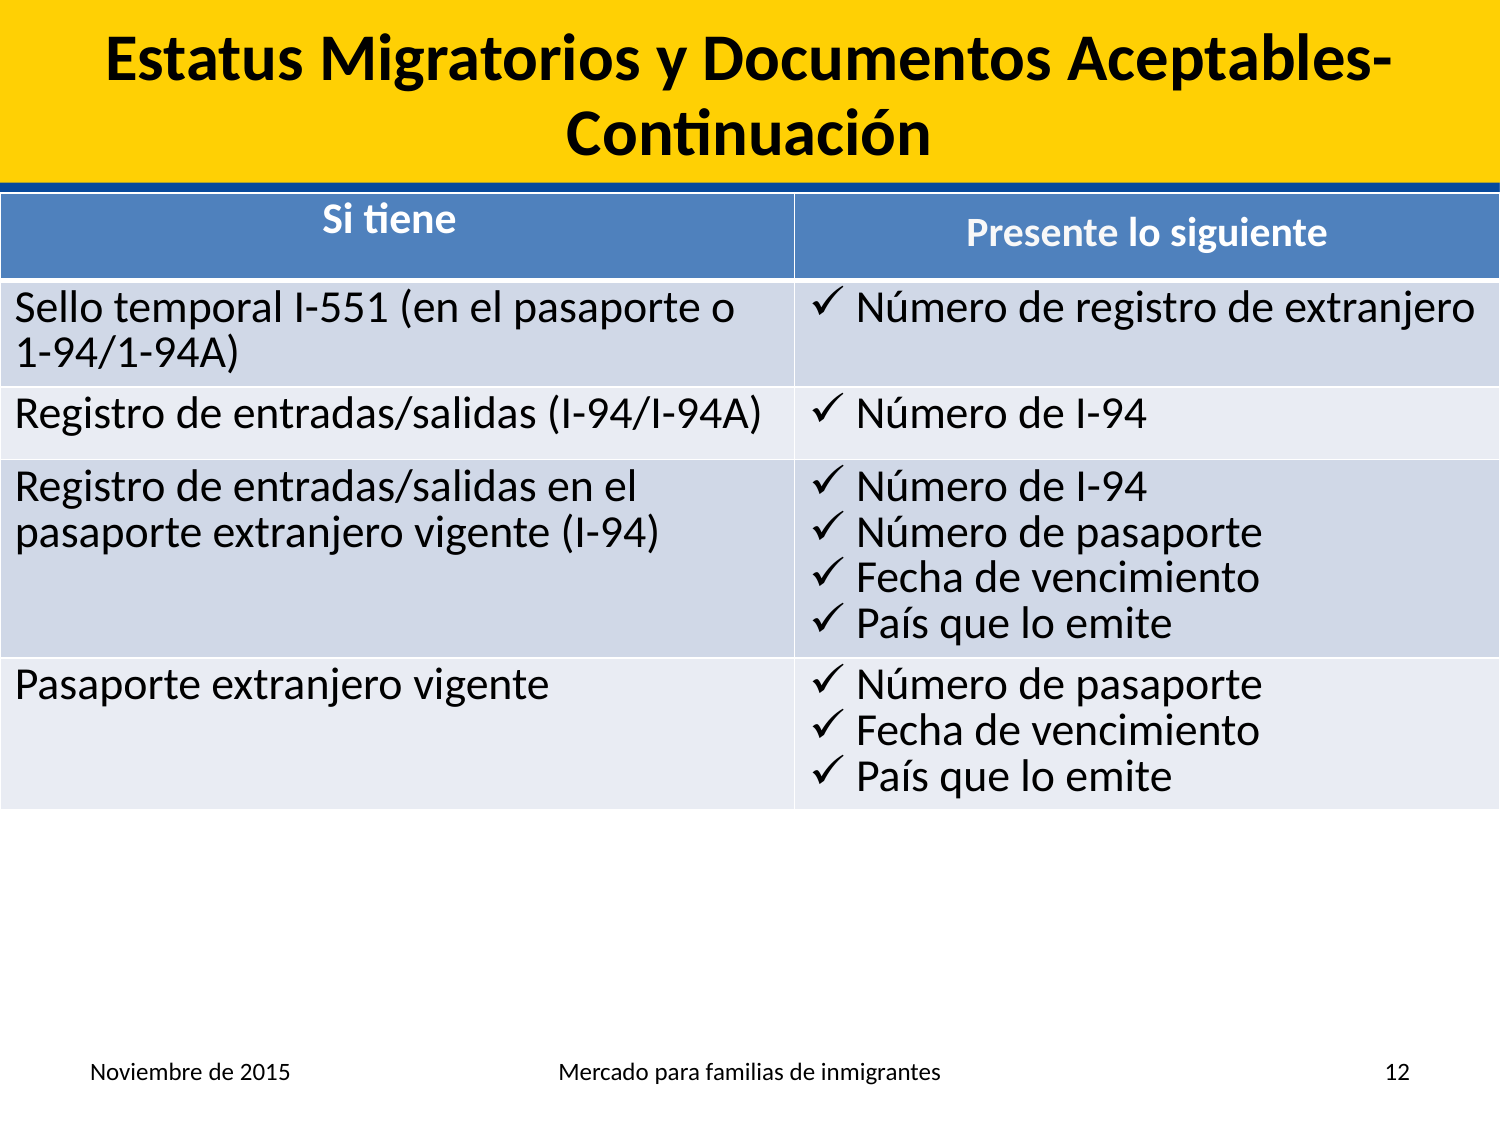

# Estatus Migratorios y Documentos Aceptables- Continuación
| Si tiene | Presente lo siguiente |
| --- | --- |
| Sello temporal I-551 (en el pasaporte o 1-94/1-94A) | Número de registro de extranjero |
| Registro de entradas/salidas (I-94/I-94A) | Número de I-94 |
| Registro de entradas/salidas en el pasaporte extranjero vigente (I-94) | Número de I-94 Número de pasaporte Fecha de vencimiento País que lo emite |
| Pasaporte extranjero vigente | Número de pasaporte Fecha de vencimiento País que lo emite |
Noviembre de 2015
Mercado para familias de inmigrantes
12